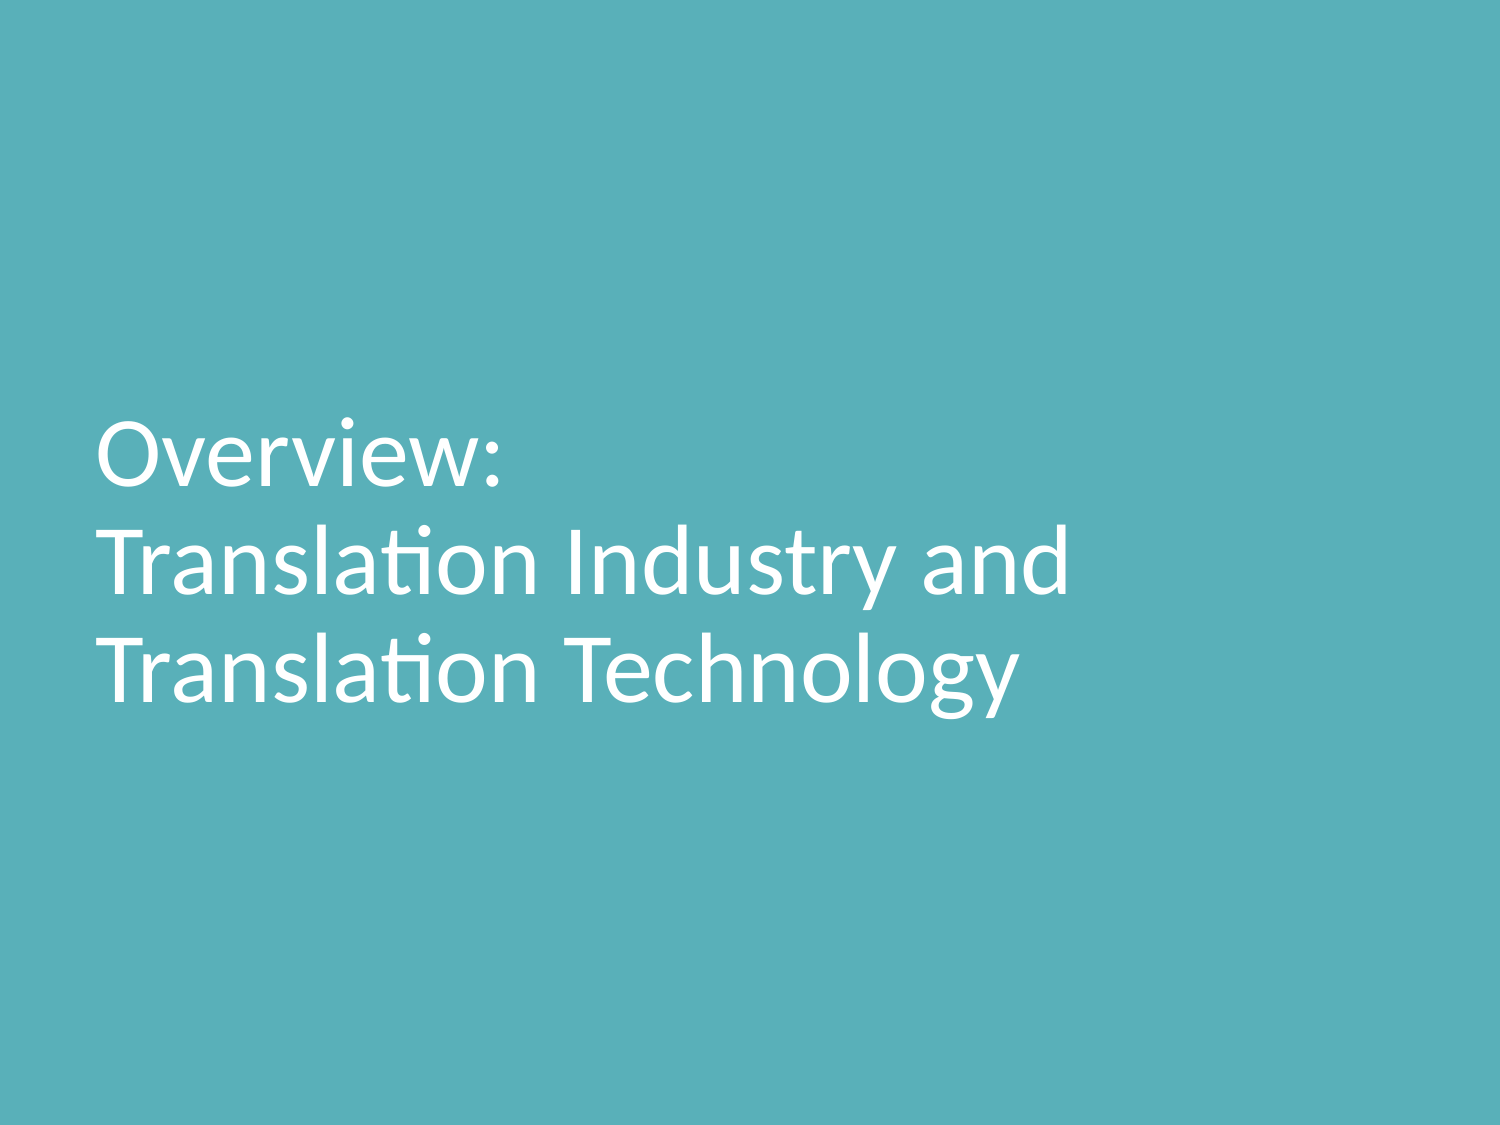

# Overview: Translation Industry and Translation Technology